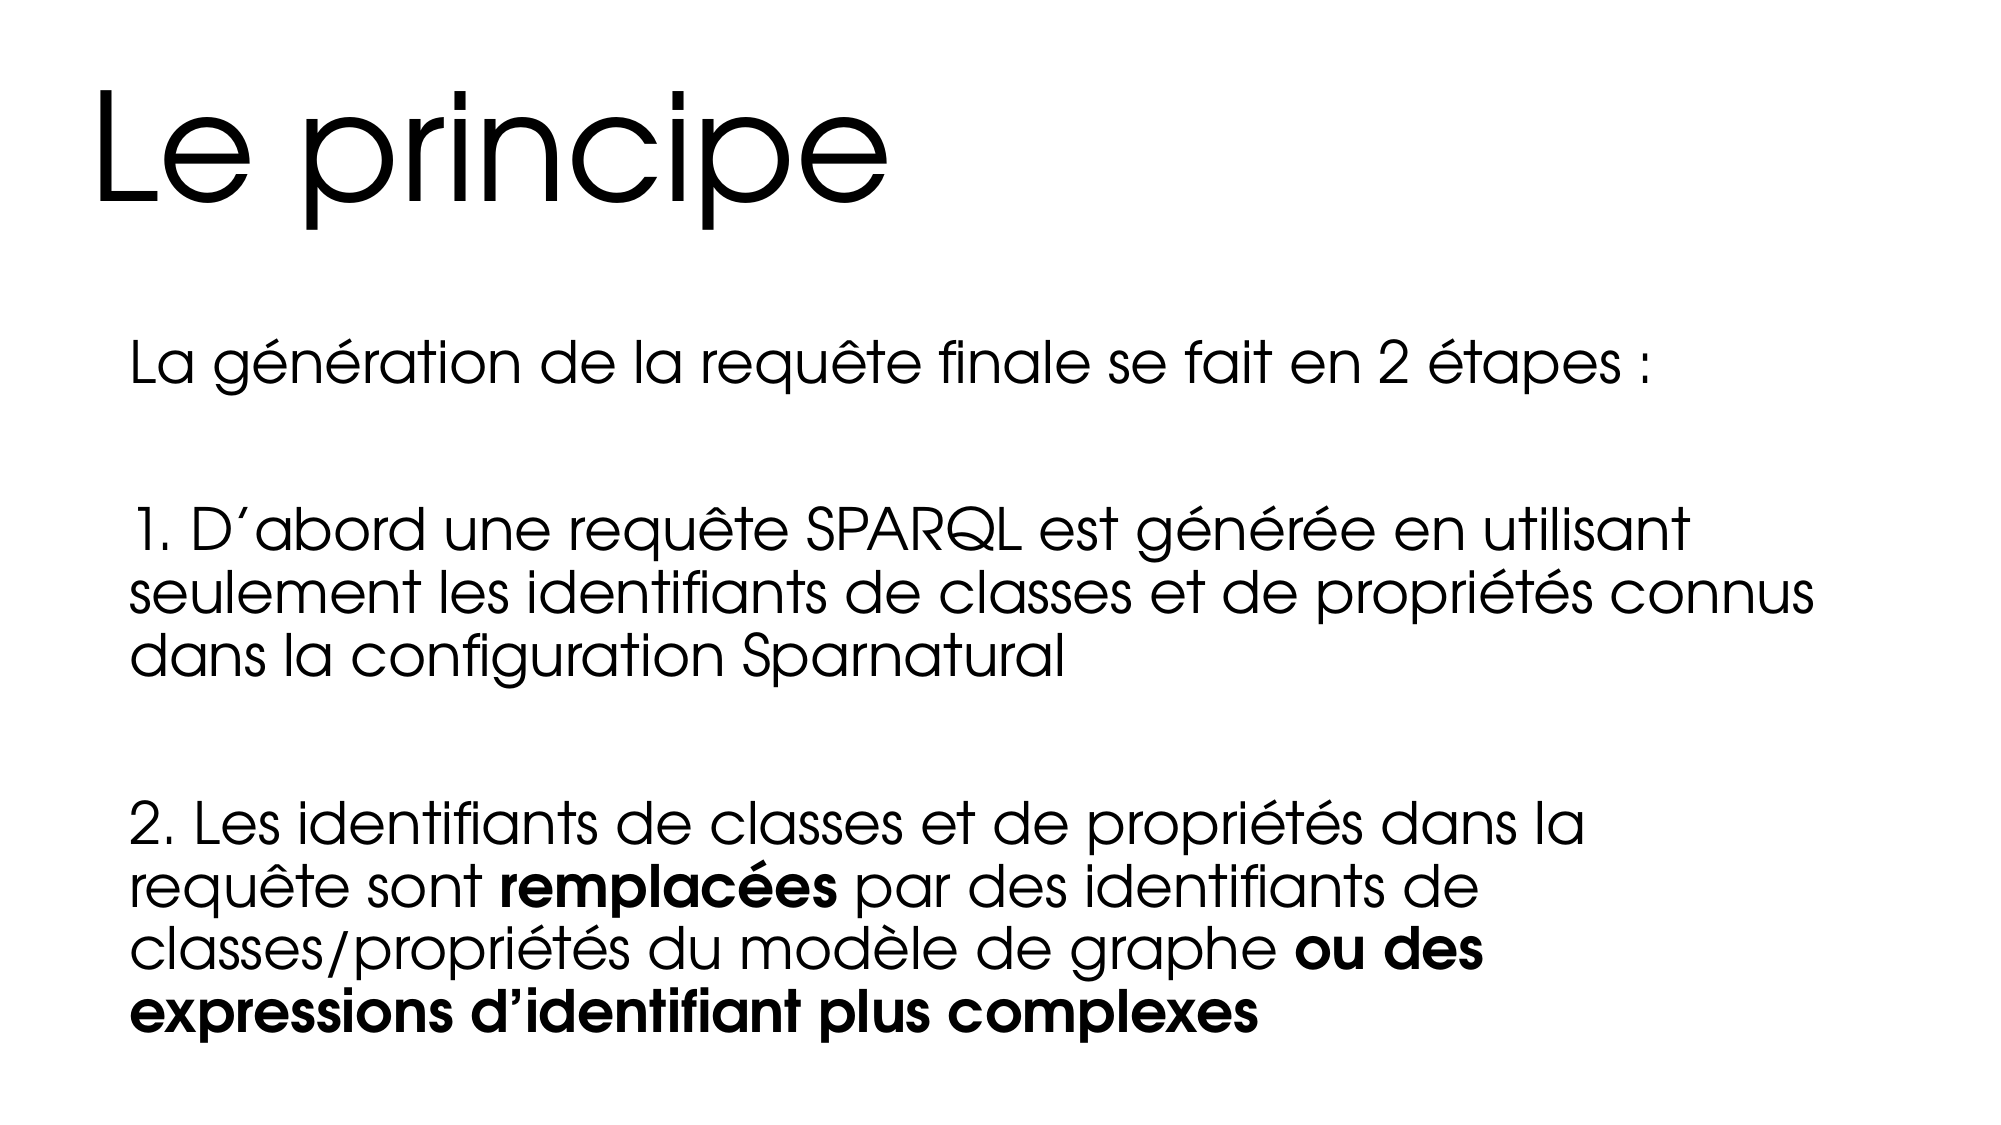

Le principe
La génération de la requête finale se fait en 2 étapes :

1. D’abord une requête SPARQL est générée en utilisant seulement les identifiants de classes et de propriétés connus dans la configuration Sparnatural

2. Les identifiants de classes et de propriétés dans la requête sont remplacées par des identifiants de classes/propriétés du modèle de graphe ou des expressions d’identifiant plus complexes